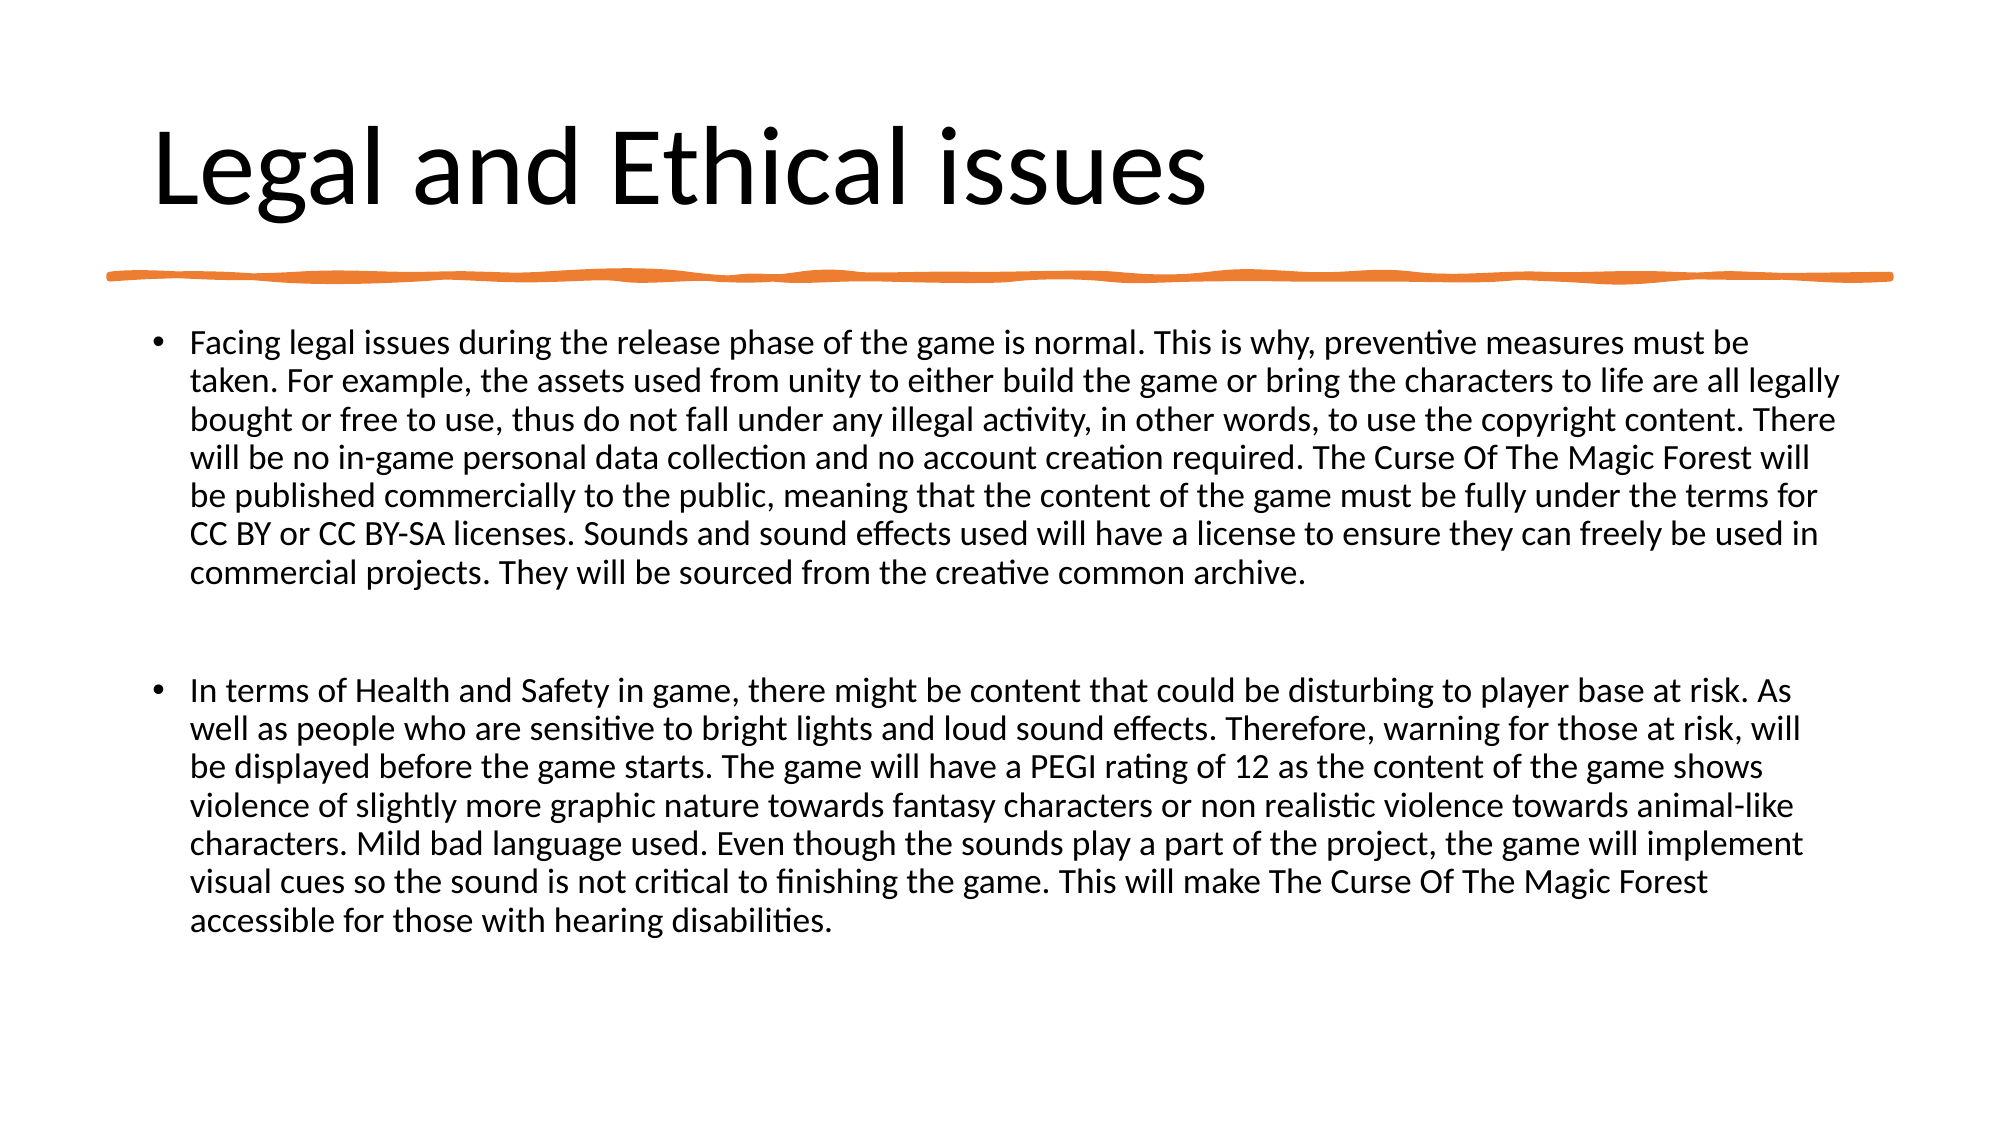

# Legal and Ethical issues

Facing legal issues during the release phase of the game is normal. This is why, preventive measures must be taken. For example, the assets used from unity to either build the game or bring the characters to life are all legally bought or free to use, thus do not fall under any illegal activity, in other words, to use the copyright content. There will be no in-game personal data collection and no account creation required. The Curse Of The Magic Forest will be published commercially to the public, meaning that the content of the game must be fully under the terms for CC BY or CC BY-SA licenses. Sounds and sound effects used will have a license to ensure they can freely be used in commercial projects. They will be sourced from the creative common archive.

In terms of Health and Safety in game, there might be content that could be disturbing to player base at risk. As well as people who are sensitive to bright lights and loud sound effects. Therefore, warning for those at risk, will be displayed before the game starts. The game will have a PEGI rating of 12 as the content of the game shows violence of slightly more graphic nature towards fantasy characters or non realistic violence towards animal-like characters. Mild bad language used. Even though the sounds play a part of the project, the game will implement visual cues so the sound is not critical to finishing the game. This will make The Curse Of The Magic Forest accessible for those with hearing disabilities.